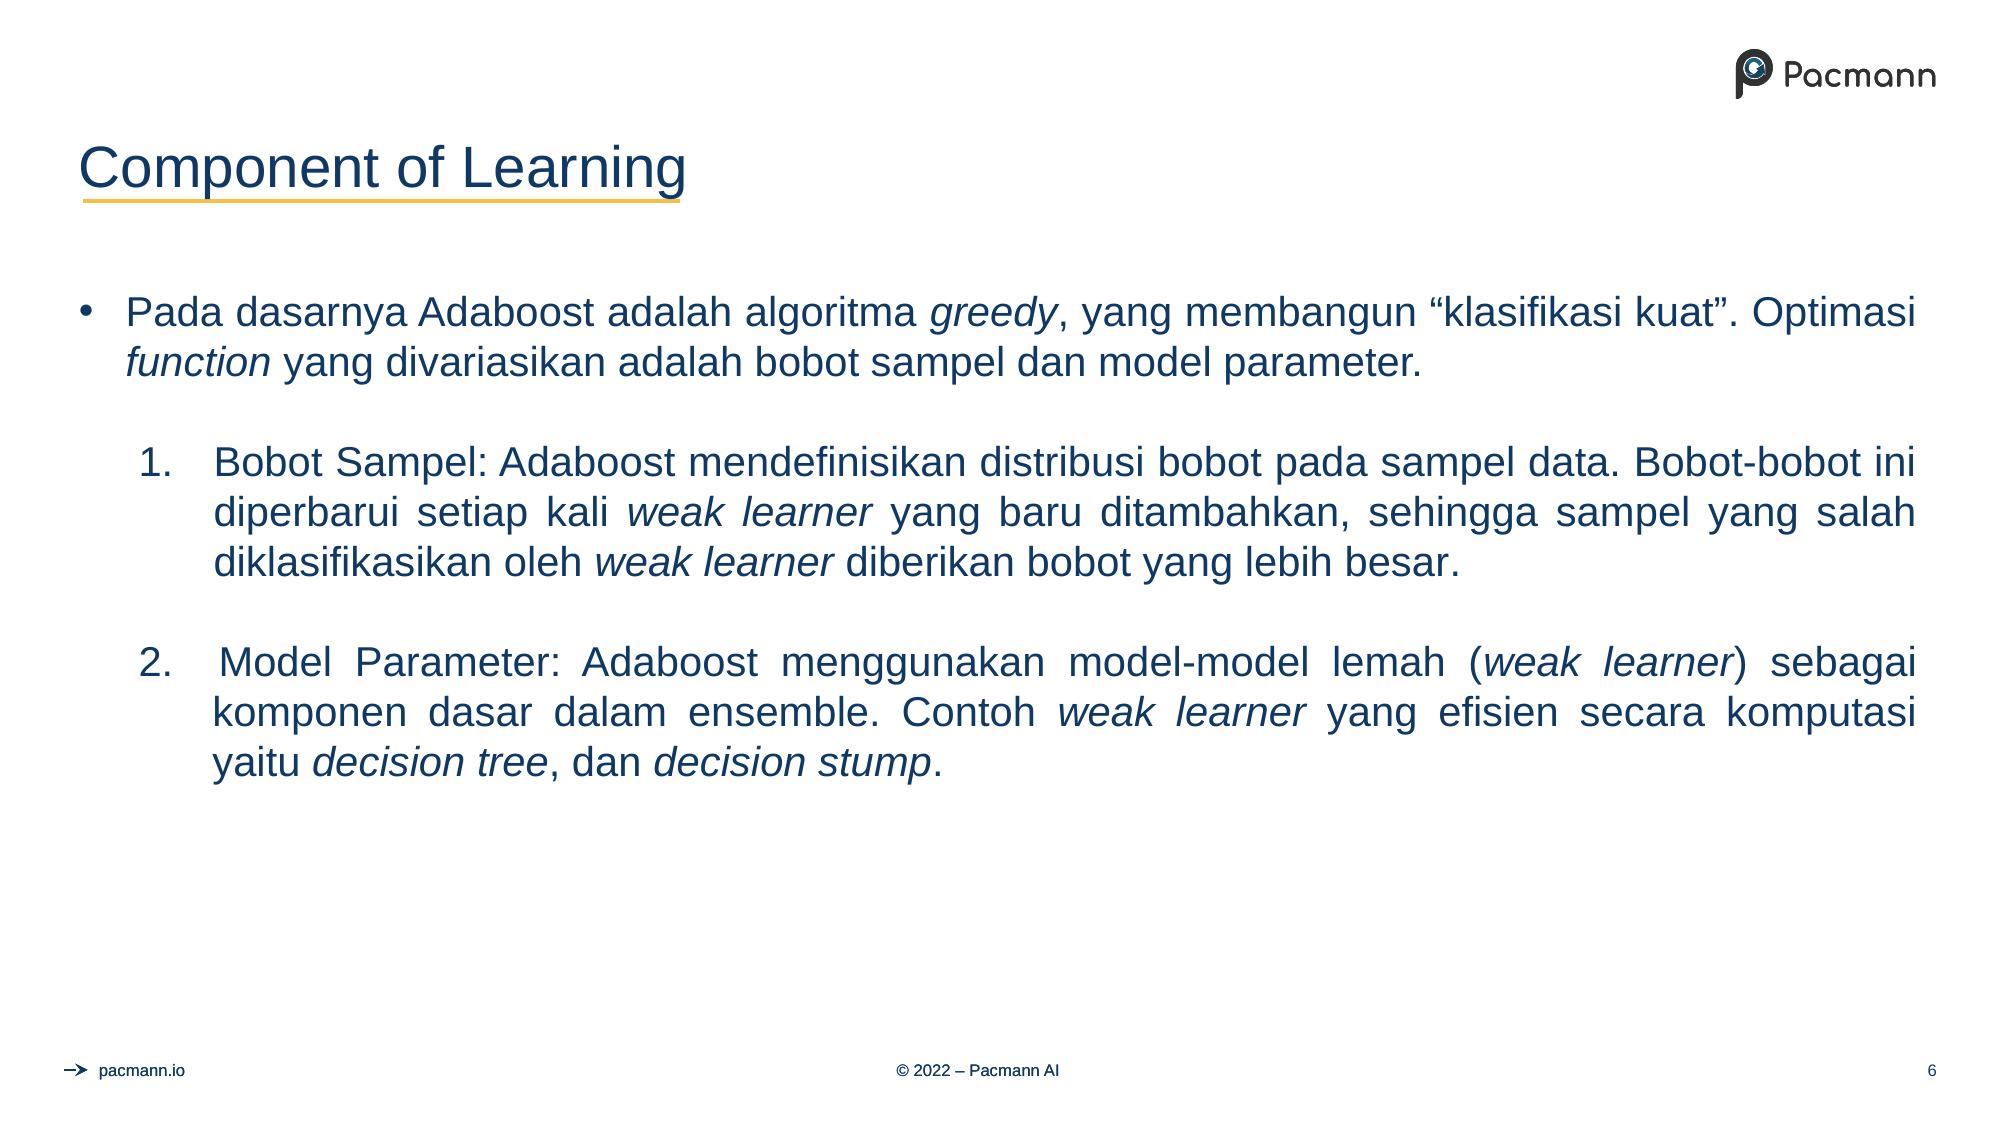

# Component of Learning
Pada dasarnya Adaboost adalah algoritma greedy, yang membangun “klasifikasi kuat”. Optimasi function yang divariasikan adalah bobot sampel dan model parameter.

Bobot Sampel: Adaboost mendefinisikan distribusi bobot pada sampel data. Bobot-bobot ini diperbarui setiap kali weak learner yang baru ditambahkan, sehingga sampel yang salah diklasifikasikan oleh weak learner diberikan bobot yang lebih besar.

2.  Model Parameter: Adaboost menggunakan model-model lemah (weak learner) sebagai komponen dasar dalam ensemble. Contoh weak learner yang efisien secara komputasi yaitu decision tree, dan decision stump.